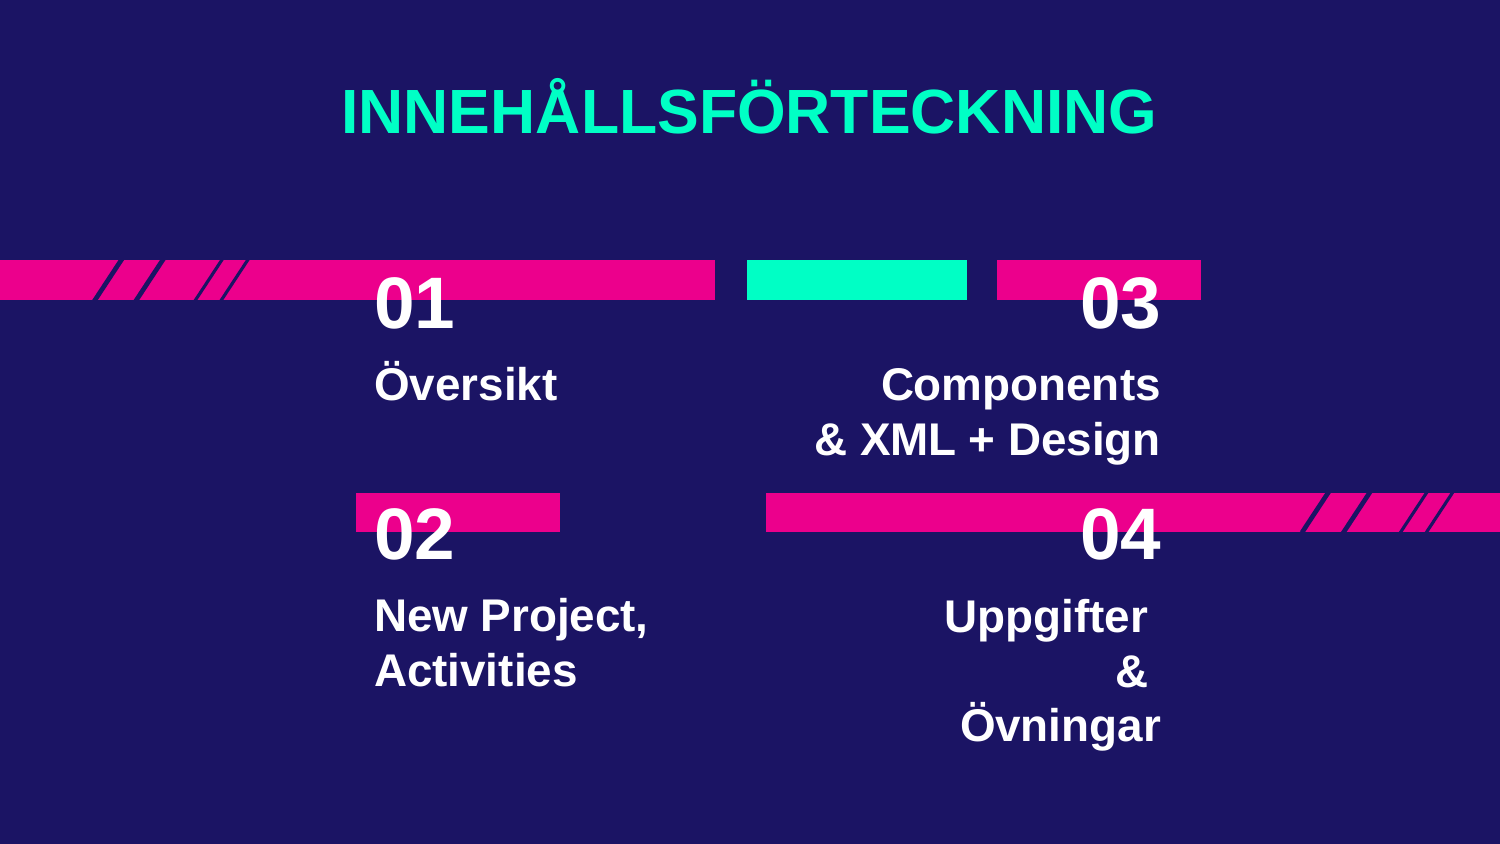

INNEHÅLLSFÖRTECKNING
# 01
03
Översikt
Components
& XML + Design
02
04
New Project,
Activities
Uppgifter
&
Övningar